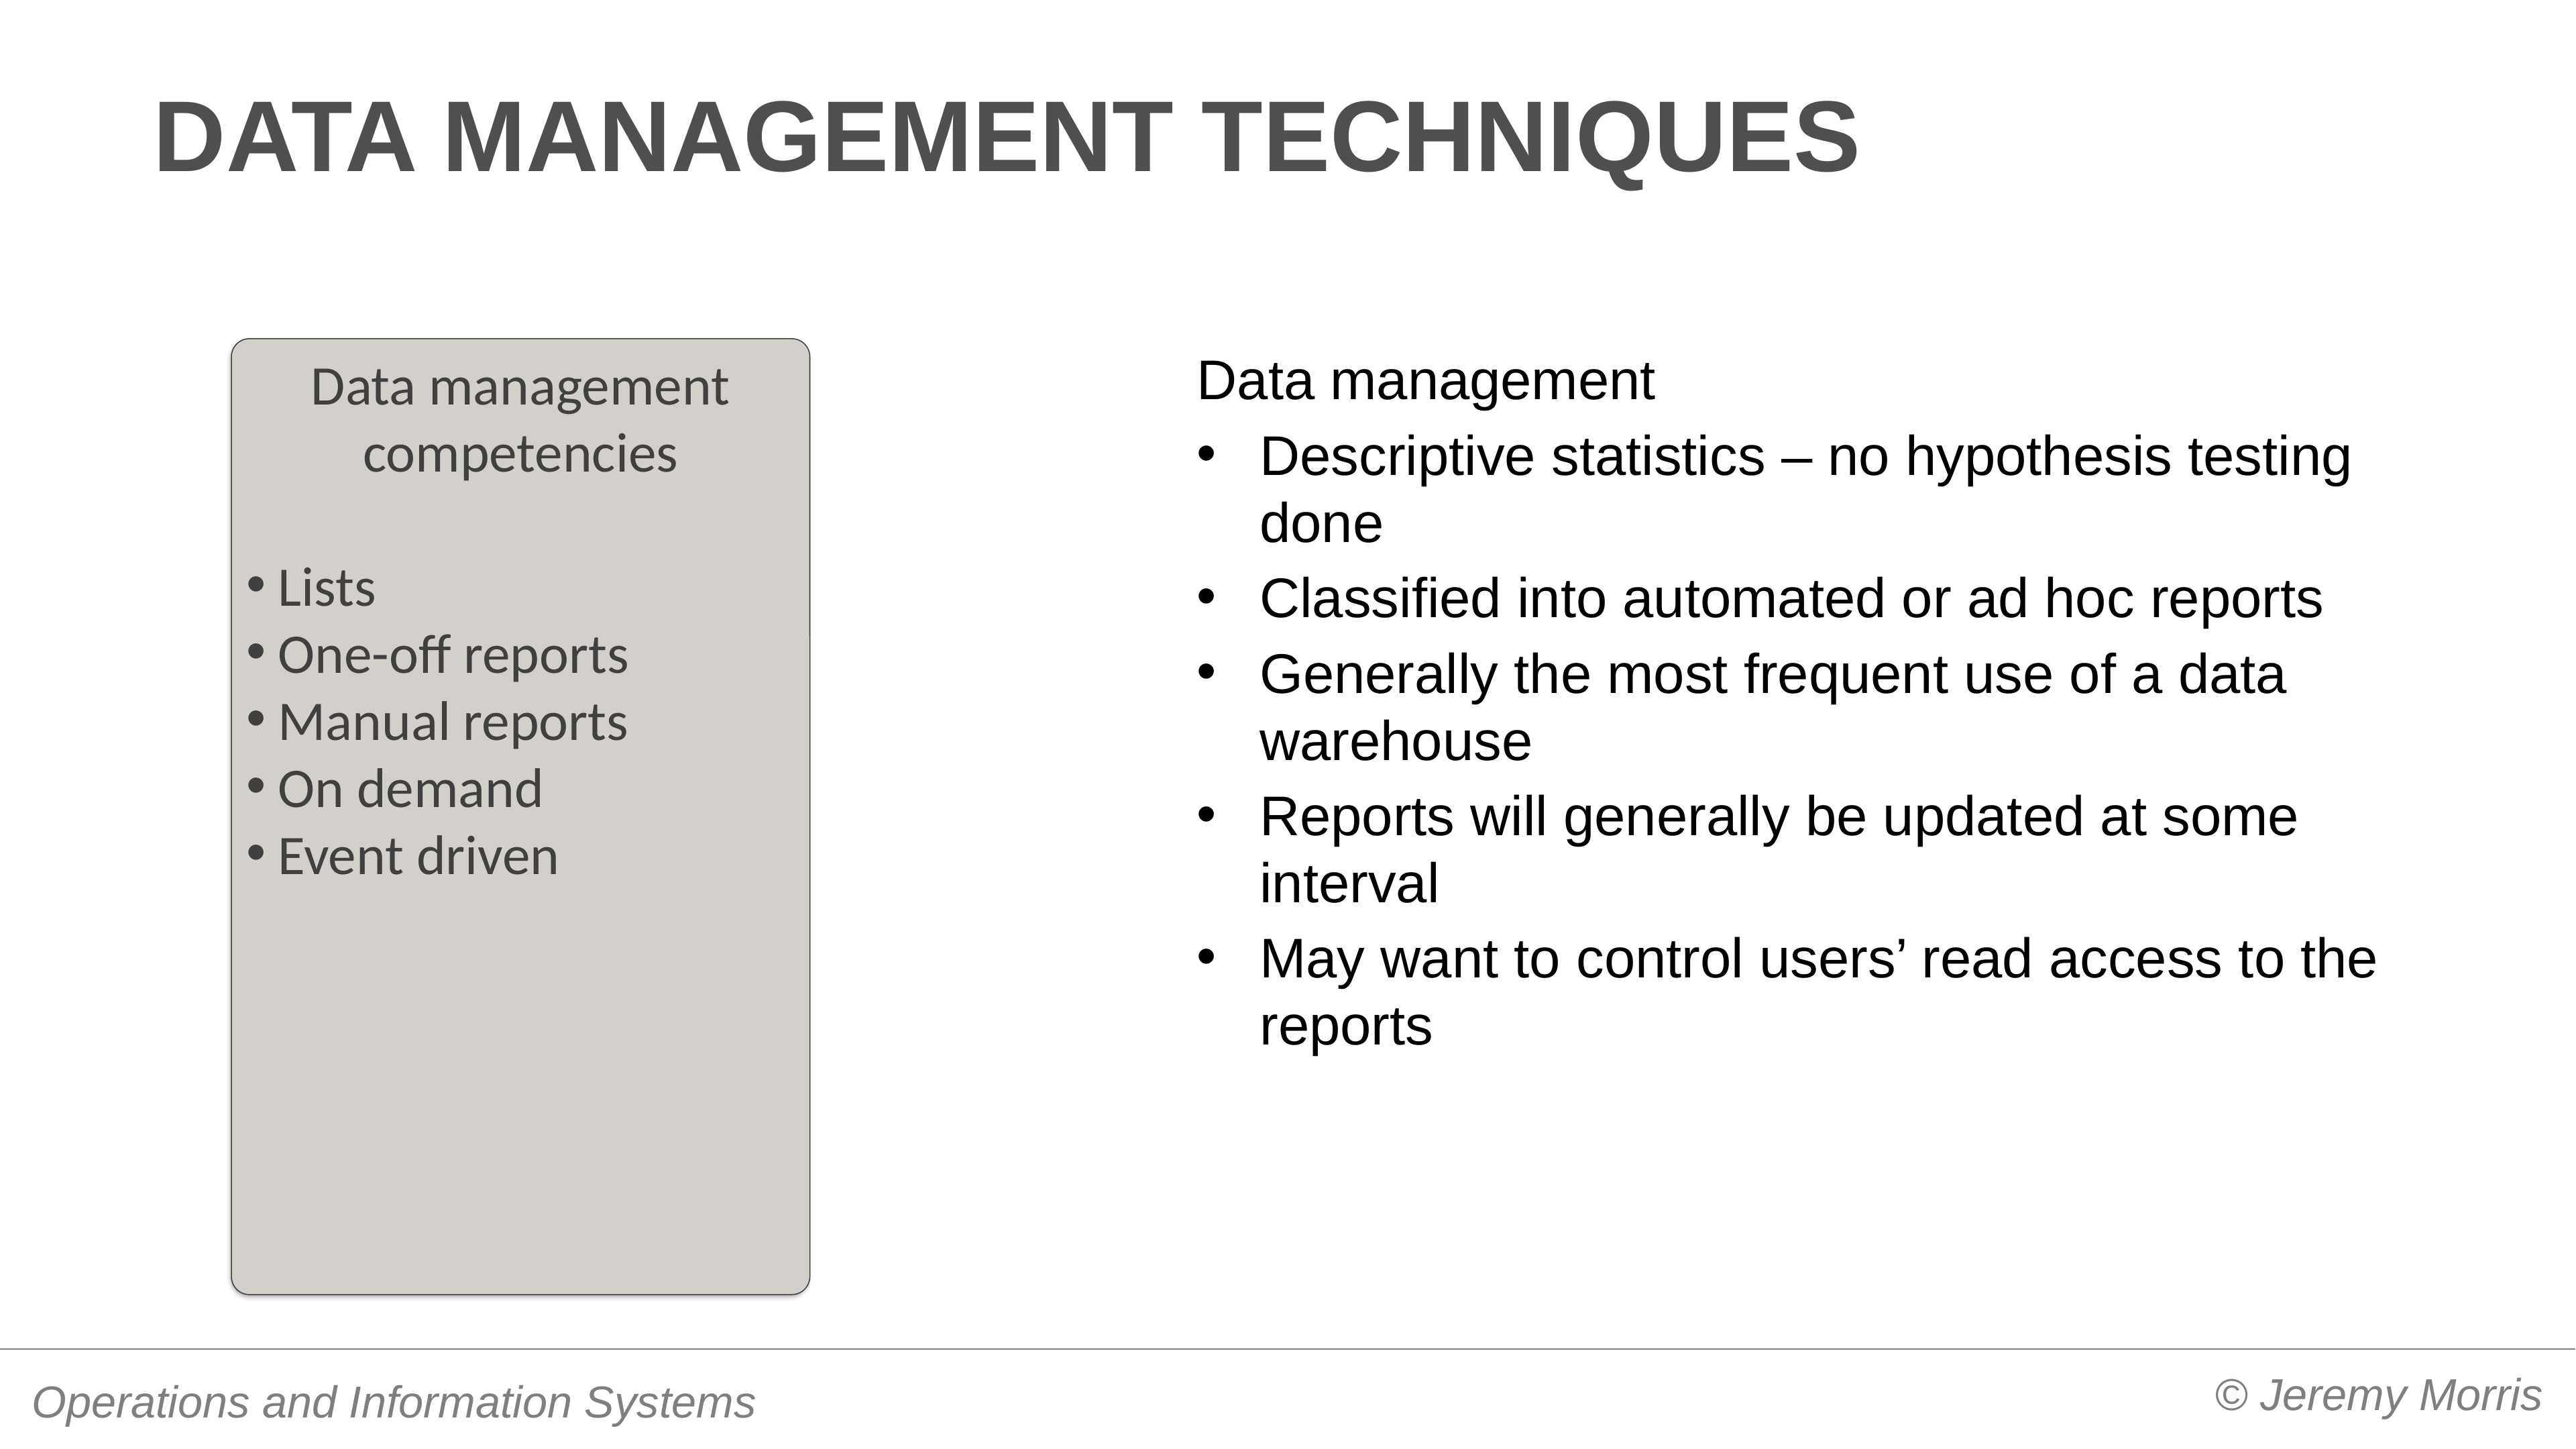

# Data management techniques
Data management competencies

Lists
One-off reports
Manual reports
On demand
Event driven
Data management
Descriptive statistics – no hypothesis testing done
Classified into automated or ad hoc reports
Generally the most frequent use of a data warehouse
Reports will generally be updated at some interval
May want to control users’ read access to the reports